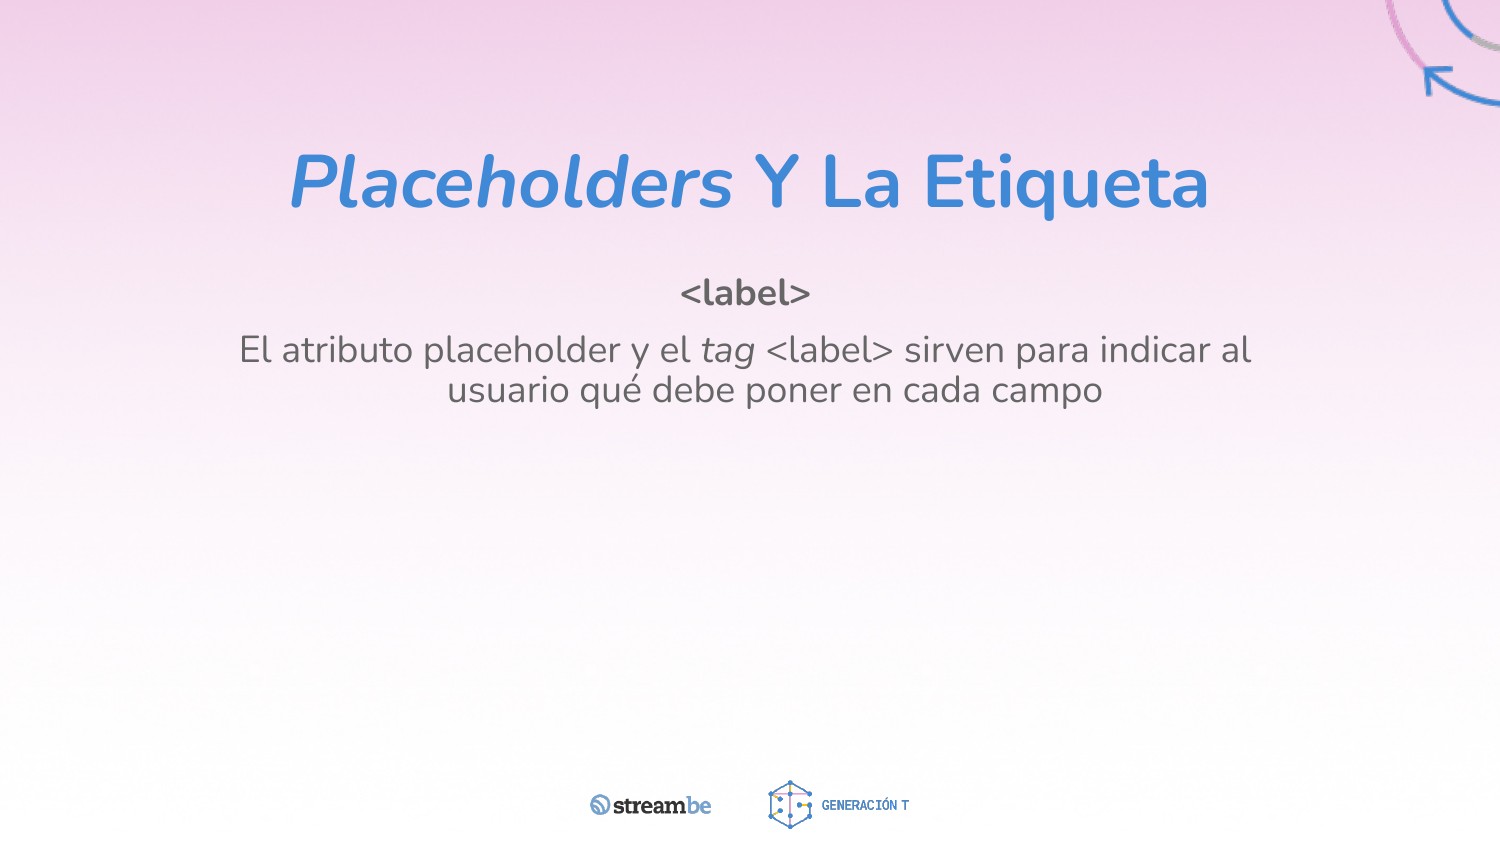

# Placeholders Y La Etiqueta
<label>
El atributo placeholder y el tag <label> sirven para indicar al usuario qué debe poner en cada campo